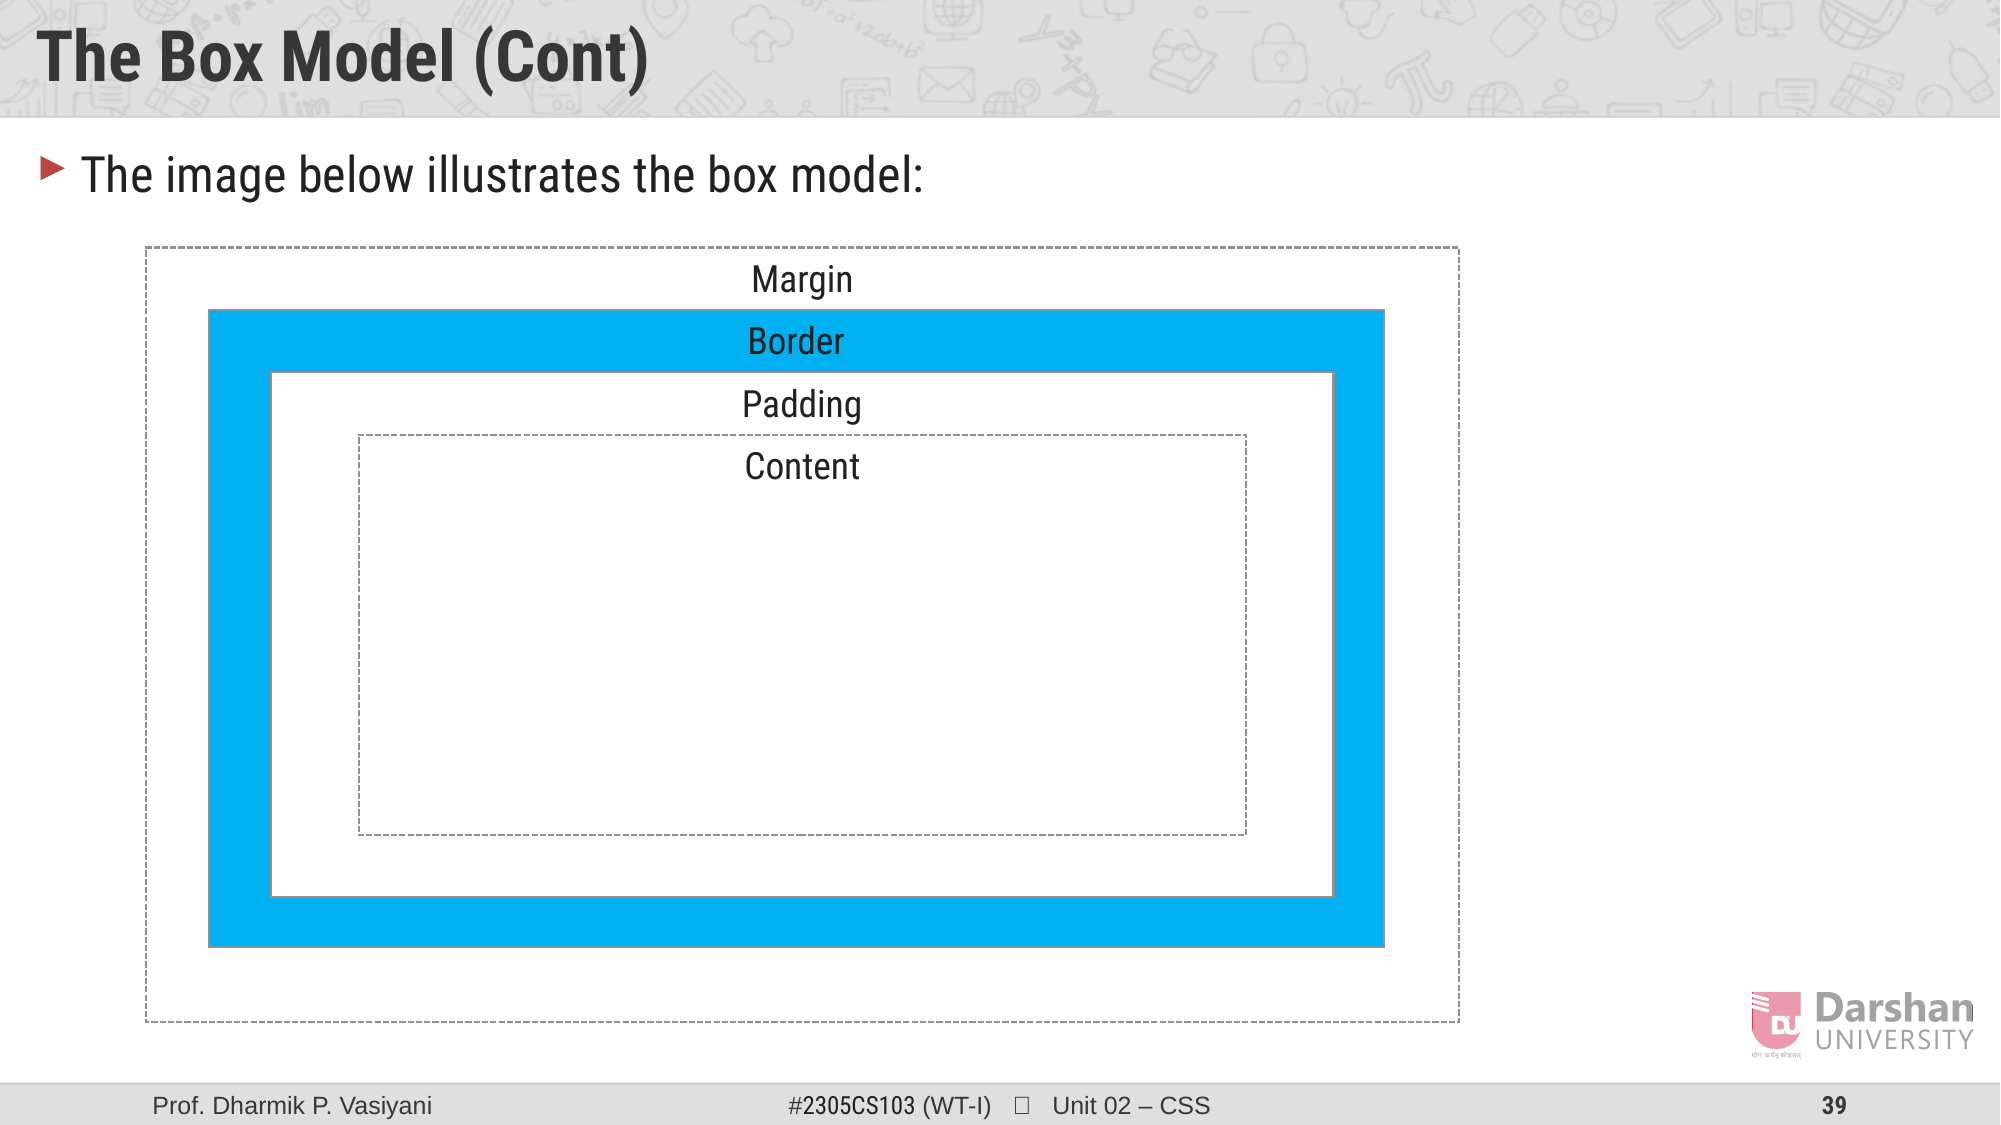

# The Box Model (Cont)
The image below illustrates the box model:

Margin
Border
Padding
Content